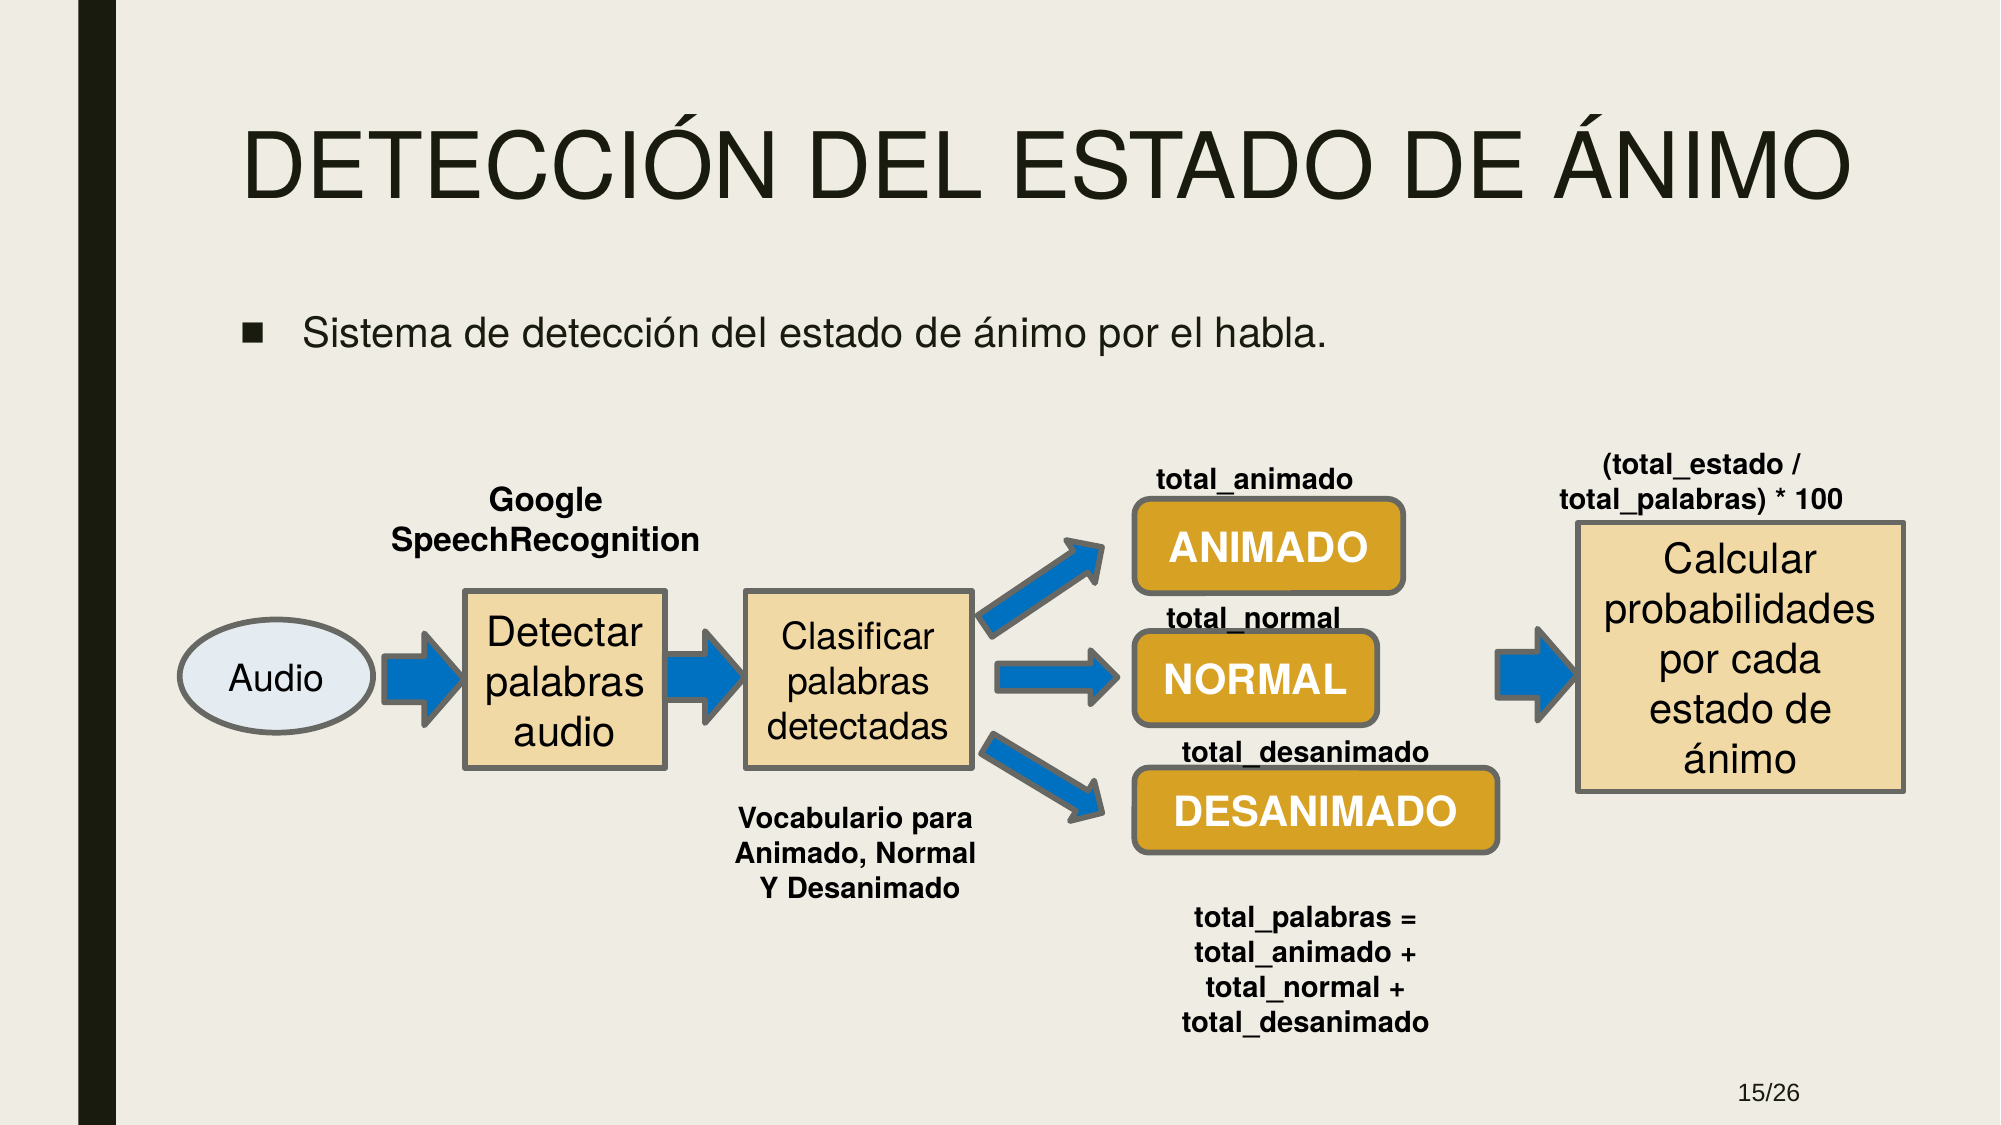

# DETECCIÓN DEL ESTADO DE ÁNIMO
Sistema de detección del estado de ánimo por el habla.

(total_estado / total_palabras) * 100
total_animado
Google SpeechRecognition
ANIMADO
Calcular probabilidades por cada estado de ánimo

Clasificar palabras detectadas
Detectar palabras audio
total_normal
Audio

NORMAL

total_desanimado

DESANIMADO
Vocabulario para
Animado, Normal
Y Desanimado
total_palabras = total_animado + total_normal + total_desanimado
15/26